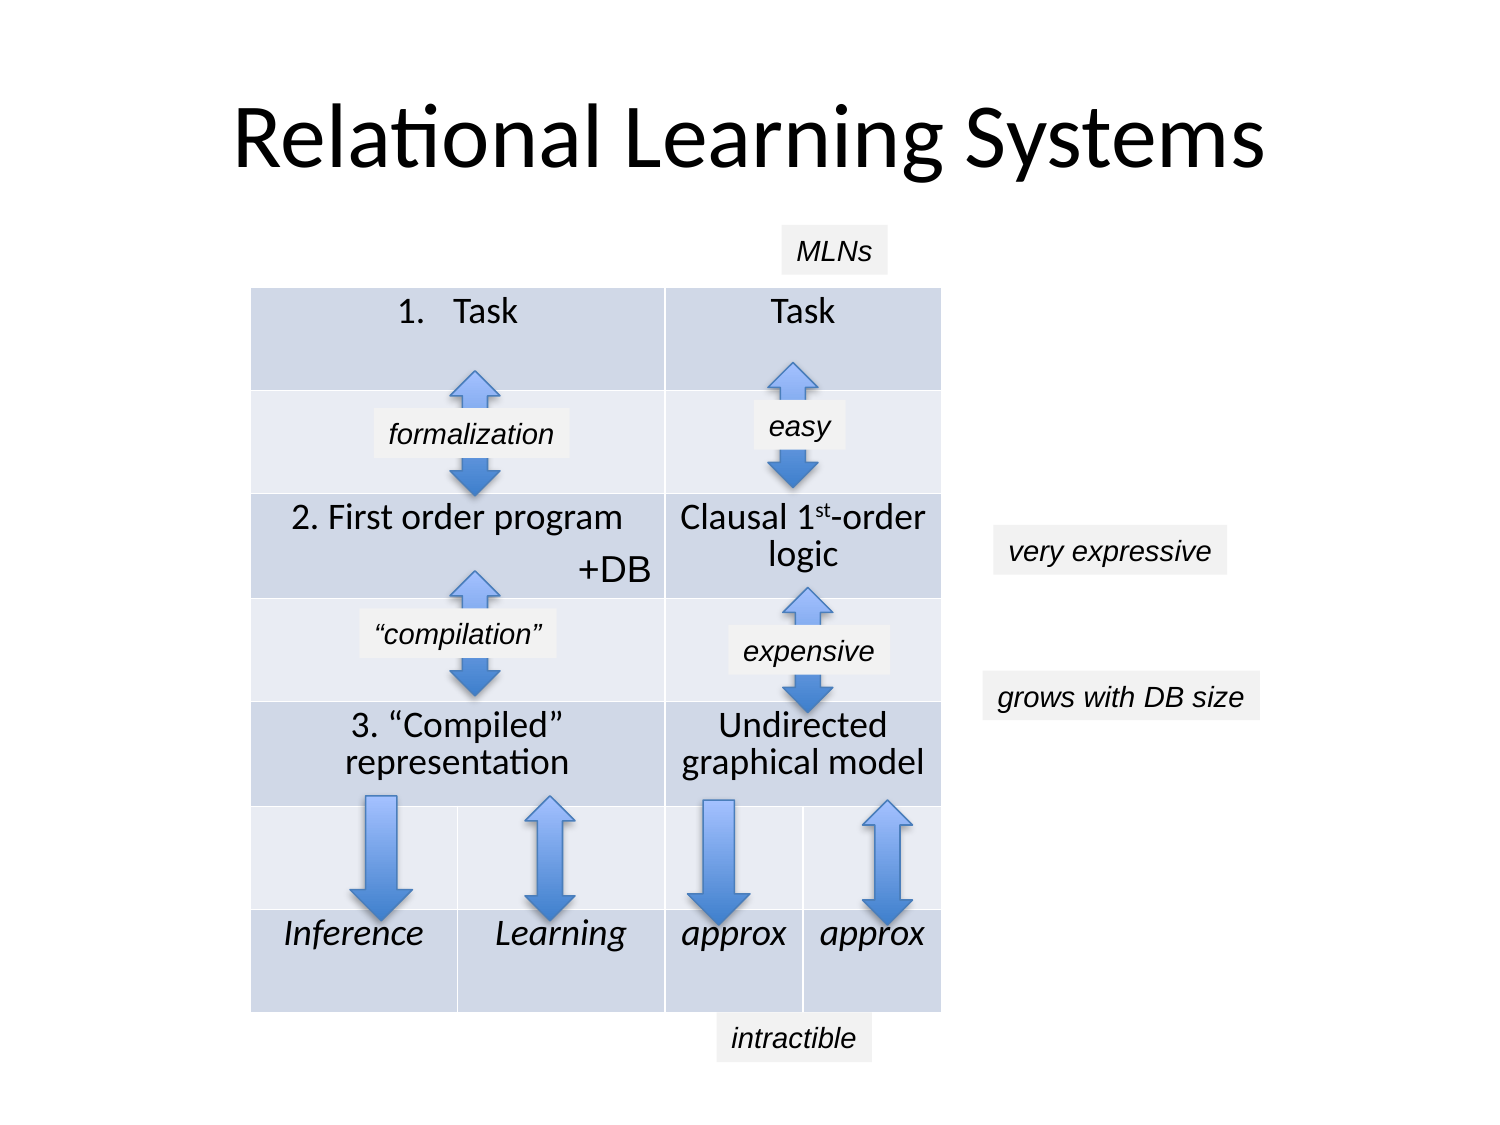

# Relational Learning Systems
MLNs
| Task |  | Task |  |
| --- | --- | --- | --- |
|  |  |  |  |
| 2. First order program |  | Clausal 1st-order logic |  |
|  |  |  |  |
| 3. “Compiled” representation |  | Undirected graphical model |  |
|  |  |  |  |
| Inference | Learning | approx | approx |

easy
formalization
very expressive
+DB

“compilation”
expensive
grows with DB size

intractible